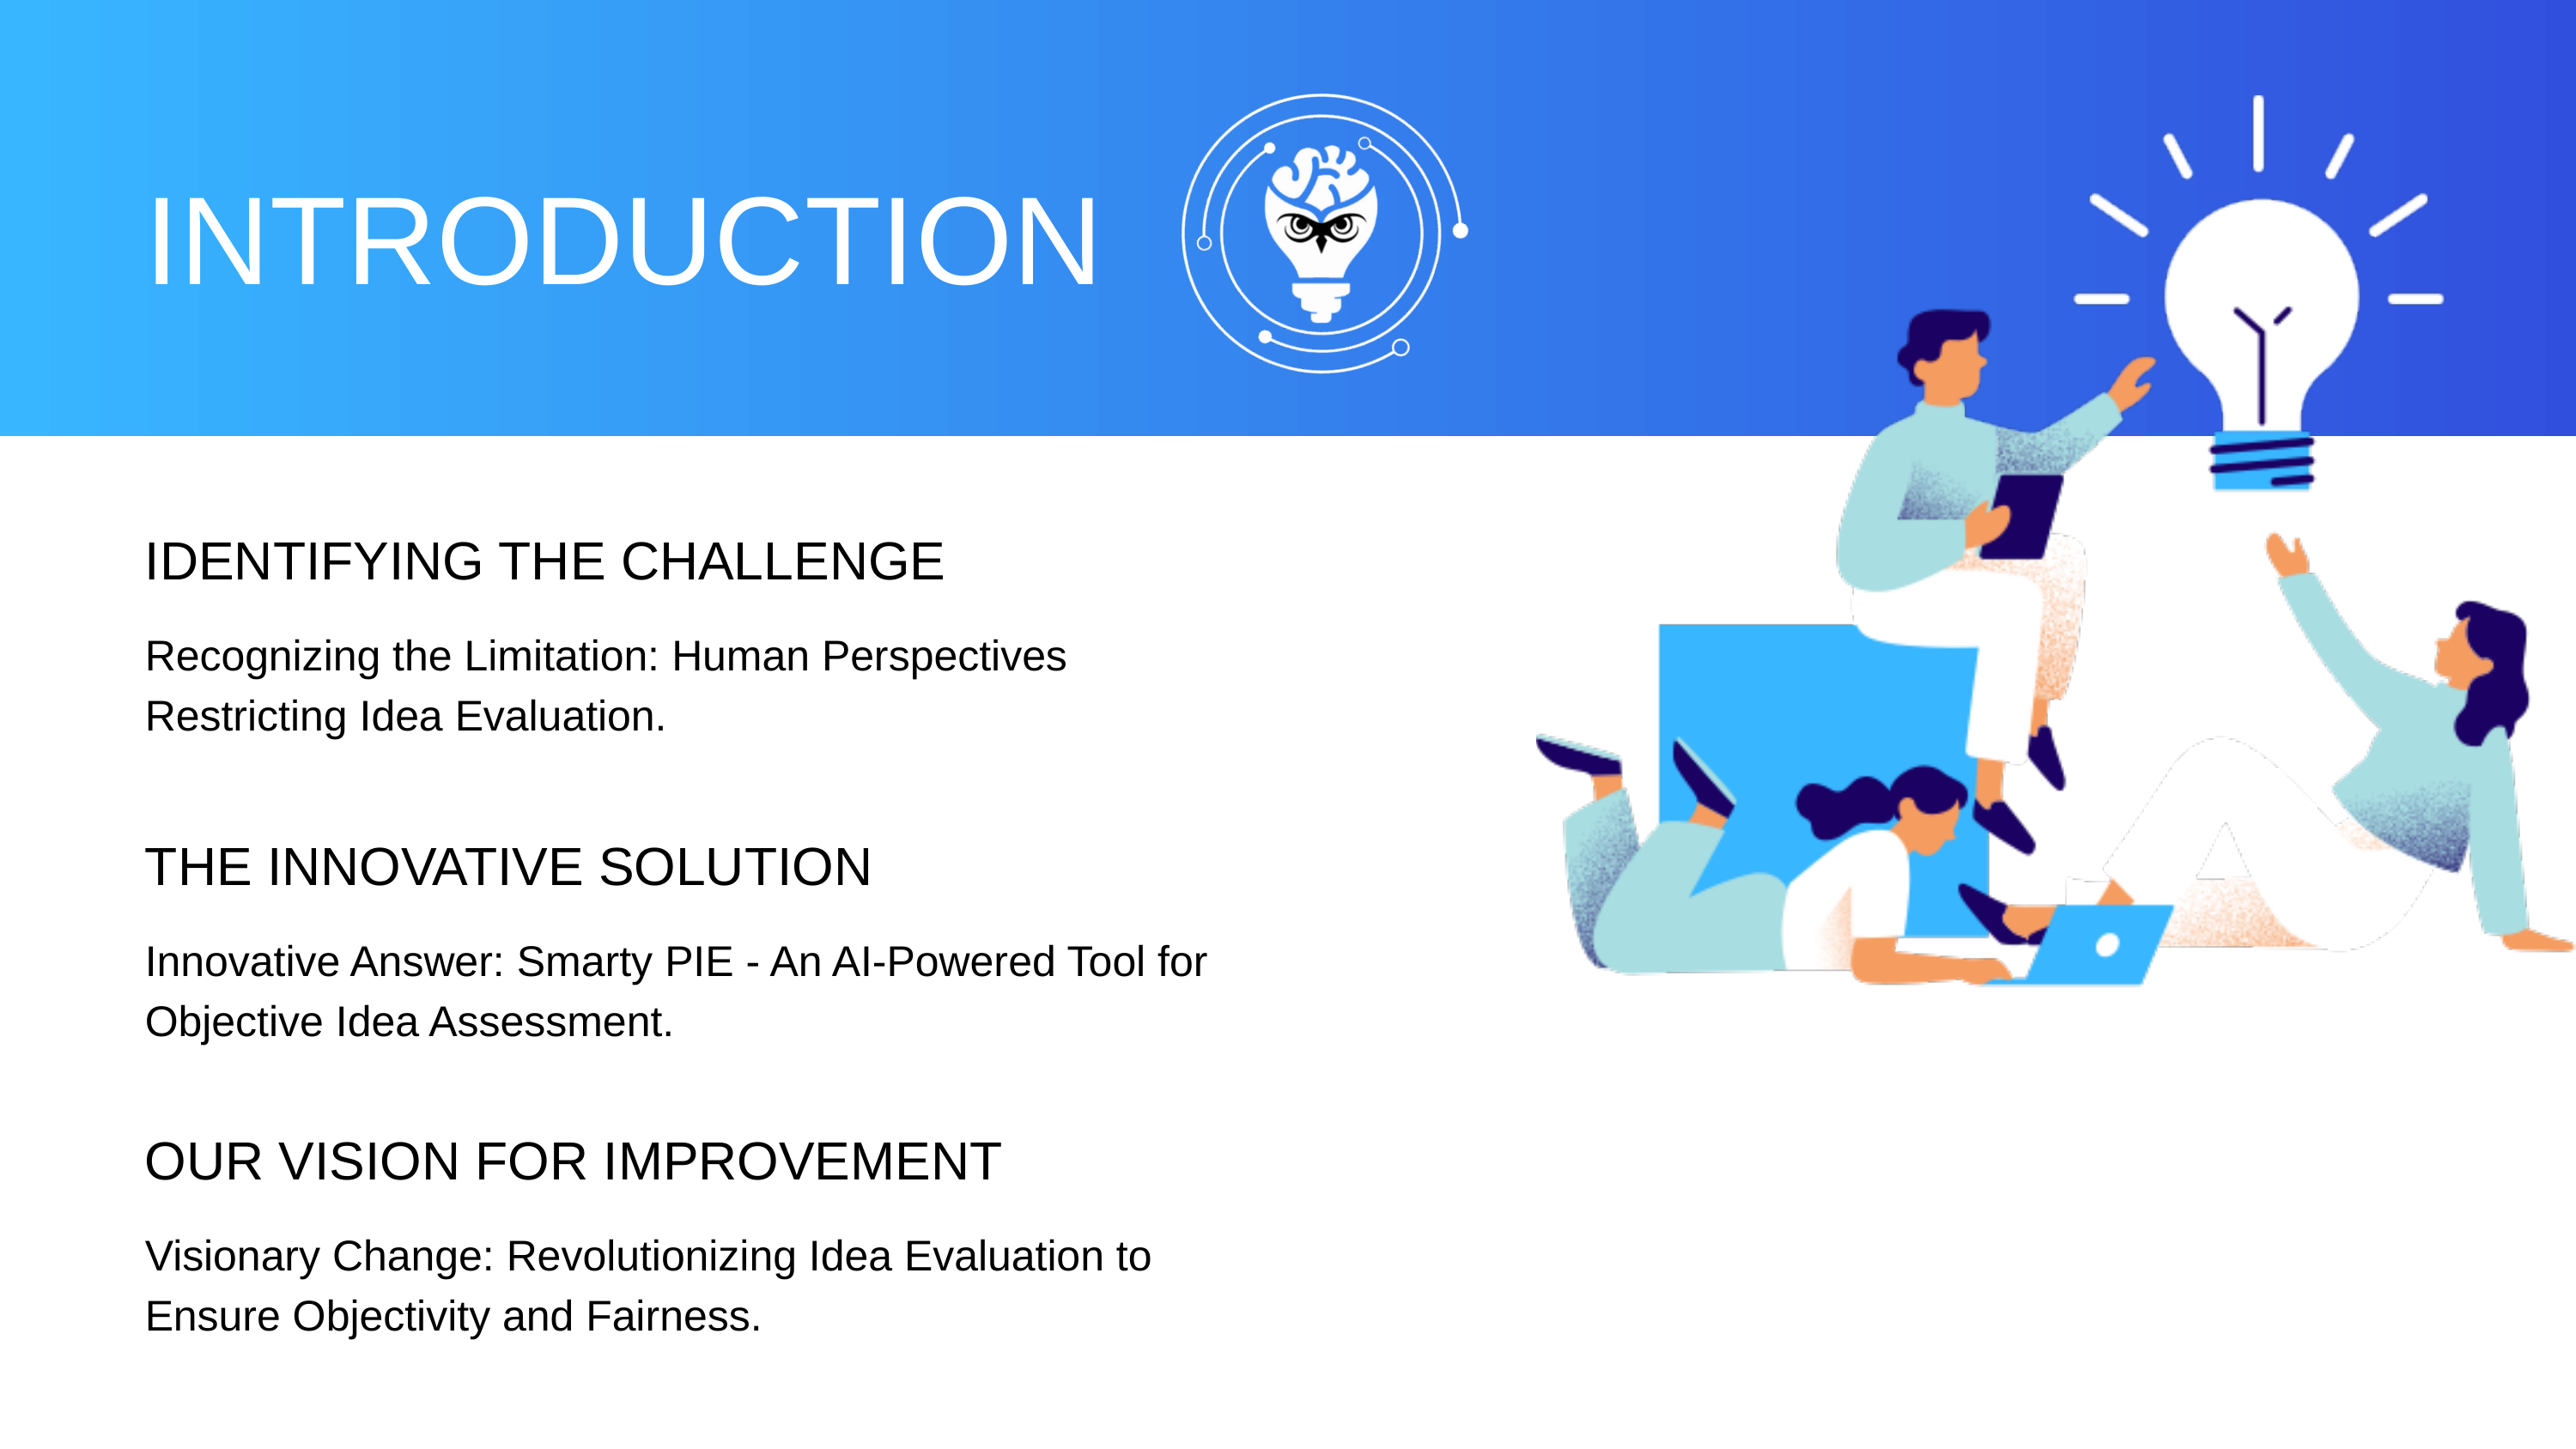

INTRODUCTION

IDENTIFYING THE CHALLENGE
Recognizing the Limitation: Human Perspectives Restricting Idea Evaluation.
THE INNOVATIVE SOLUTION
Innovative Answer: Smarty PIE - An AI-Powered Tool for Objective Idea Assessment.
OUR VISION FOR IMPROVEMENT
Visionary Change: Revolutionizing Idea Evaluation to Ensure Objectivity and Fairness.